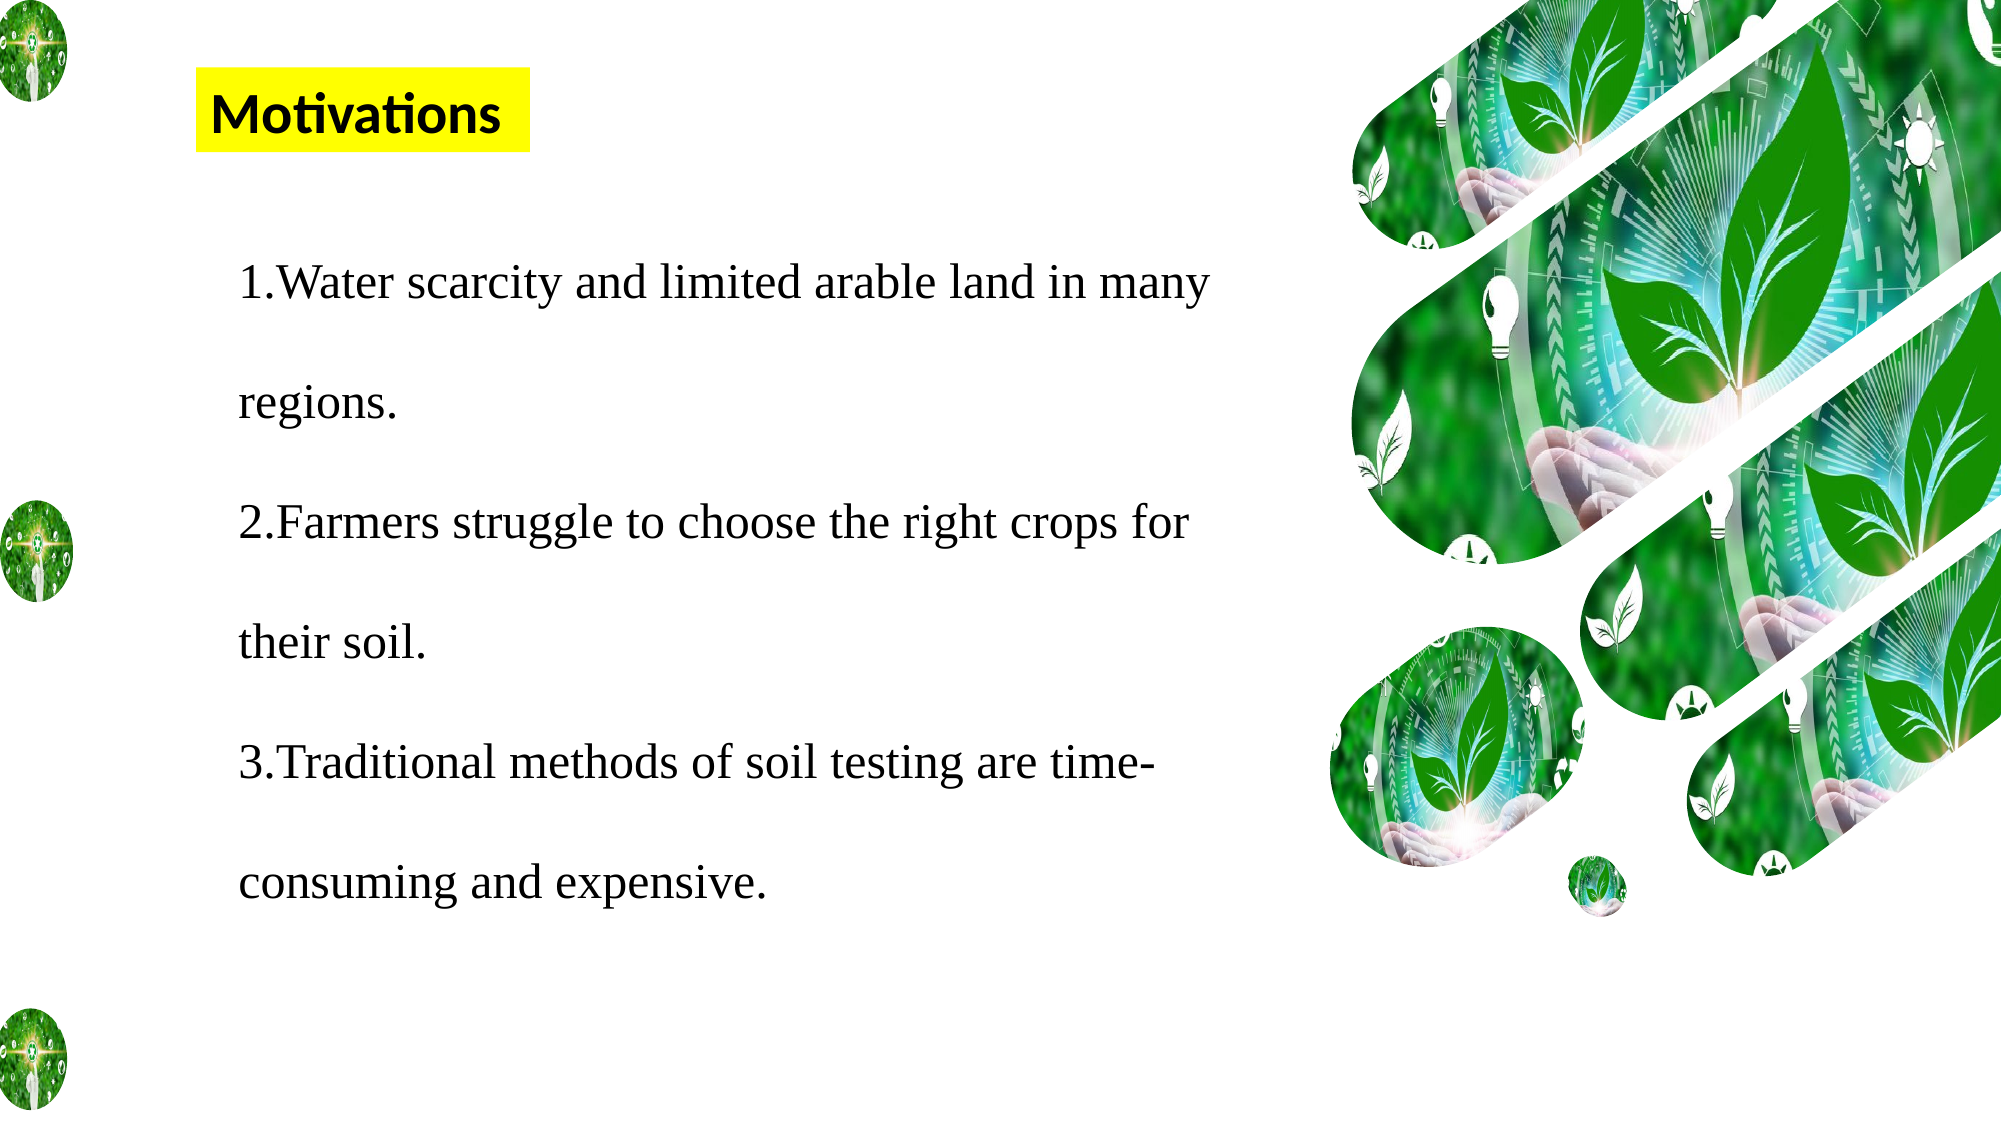

Motivations
1.Water scarcity and limited arable land in many regions.
2.Farmers struggle to choose the right crops for their soil.
3.Traditional methods of soil testing are time-consuming and expensive.